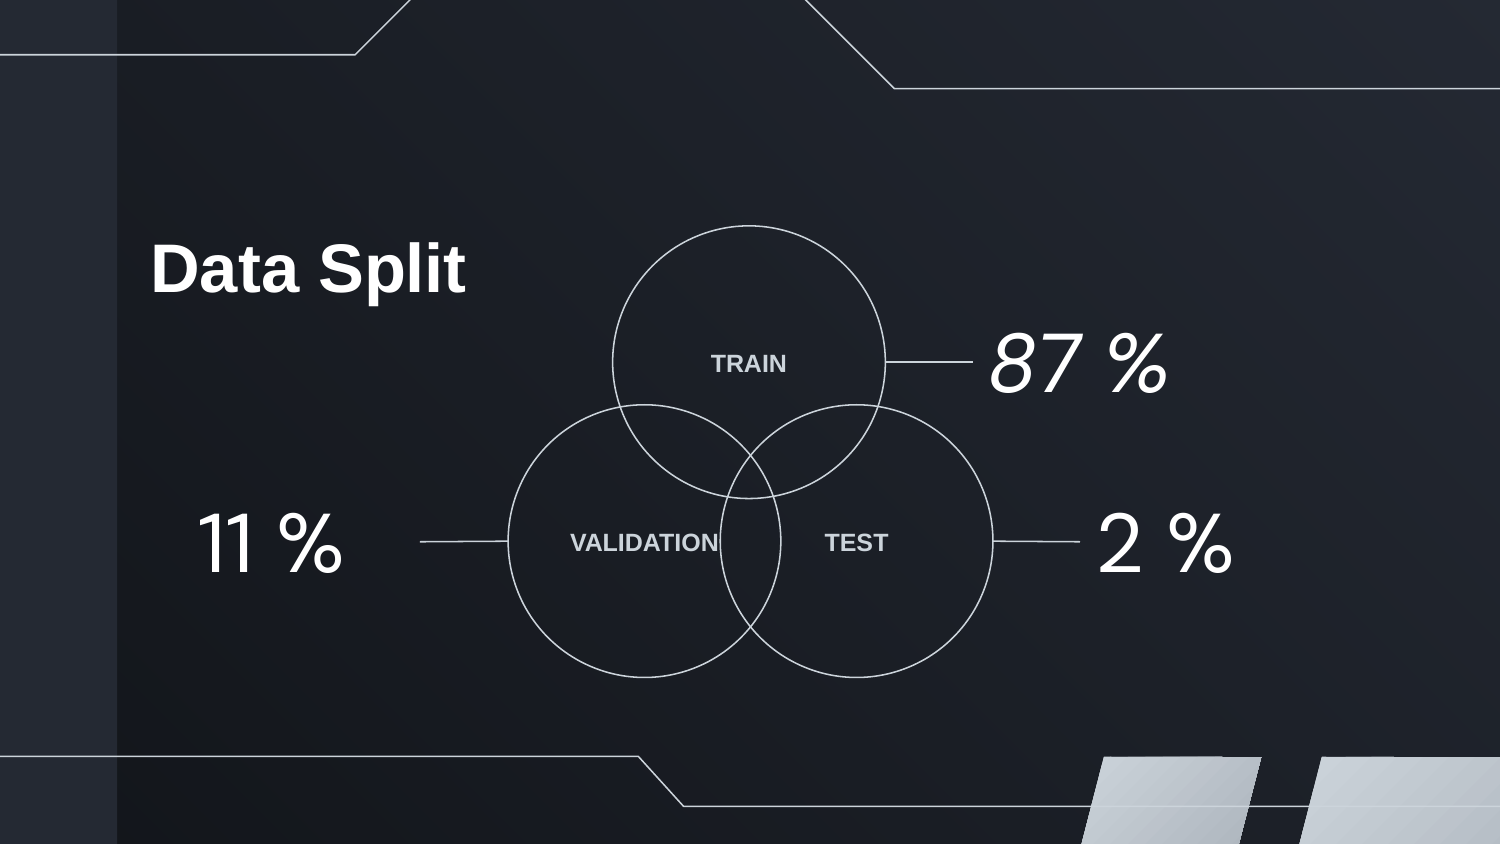

# Data Split
TRAIN
87 %
VALIDATION
TEST
2 %
11 %